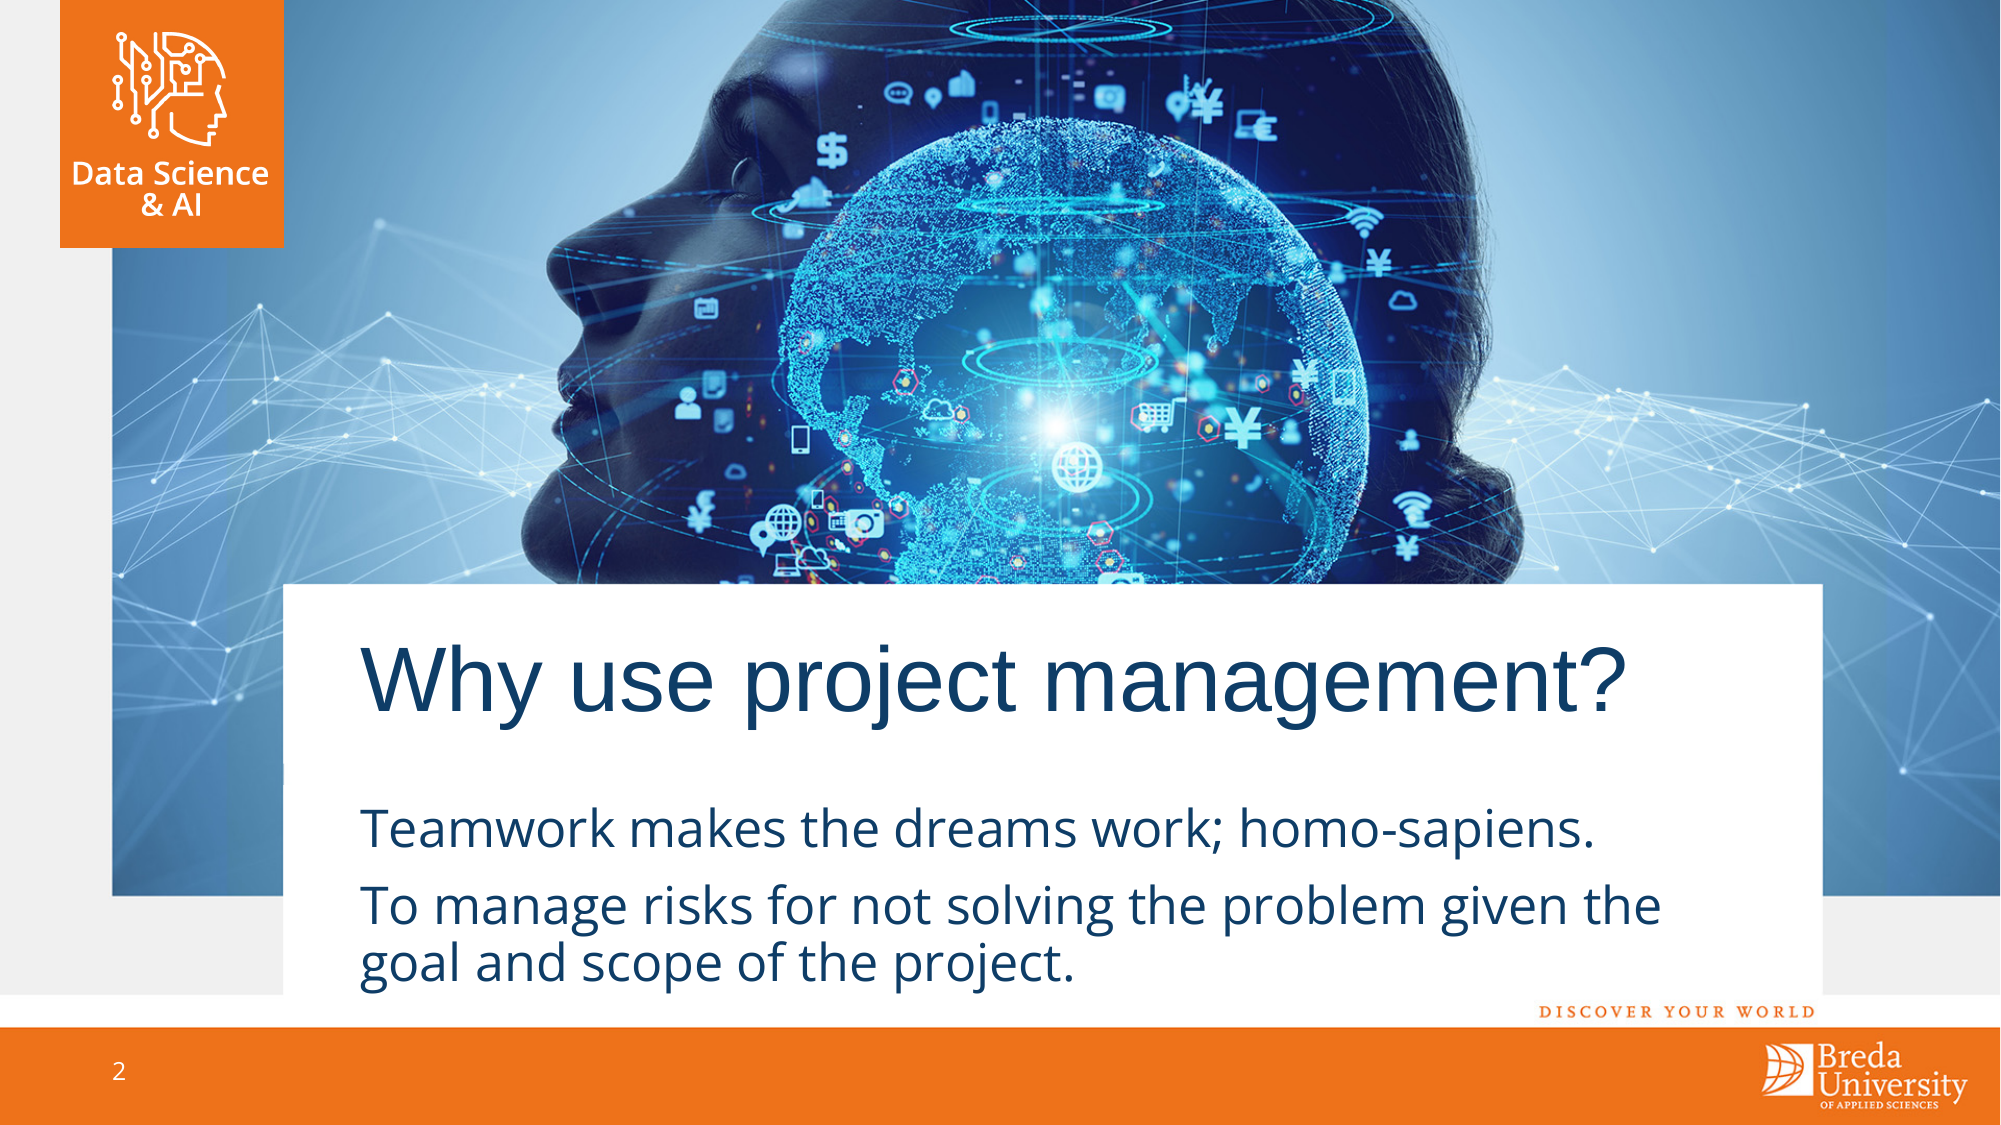

# Why use project management?
Teamwork makes the dreams work; homo-sapiens.
To manage risks for not solving the problem given the goal and scope of the project.
2